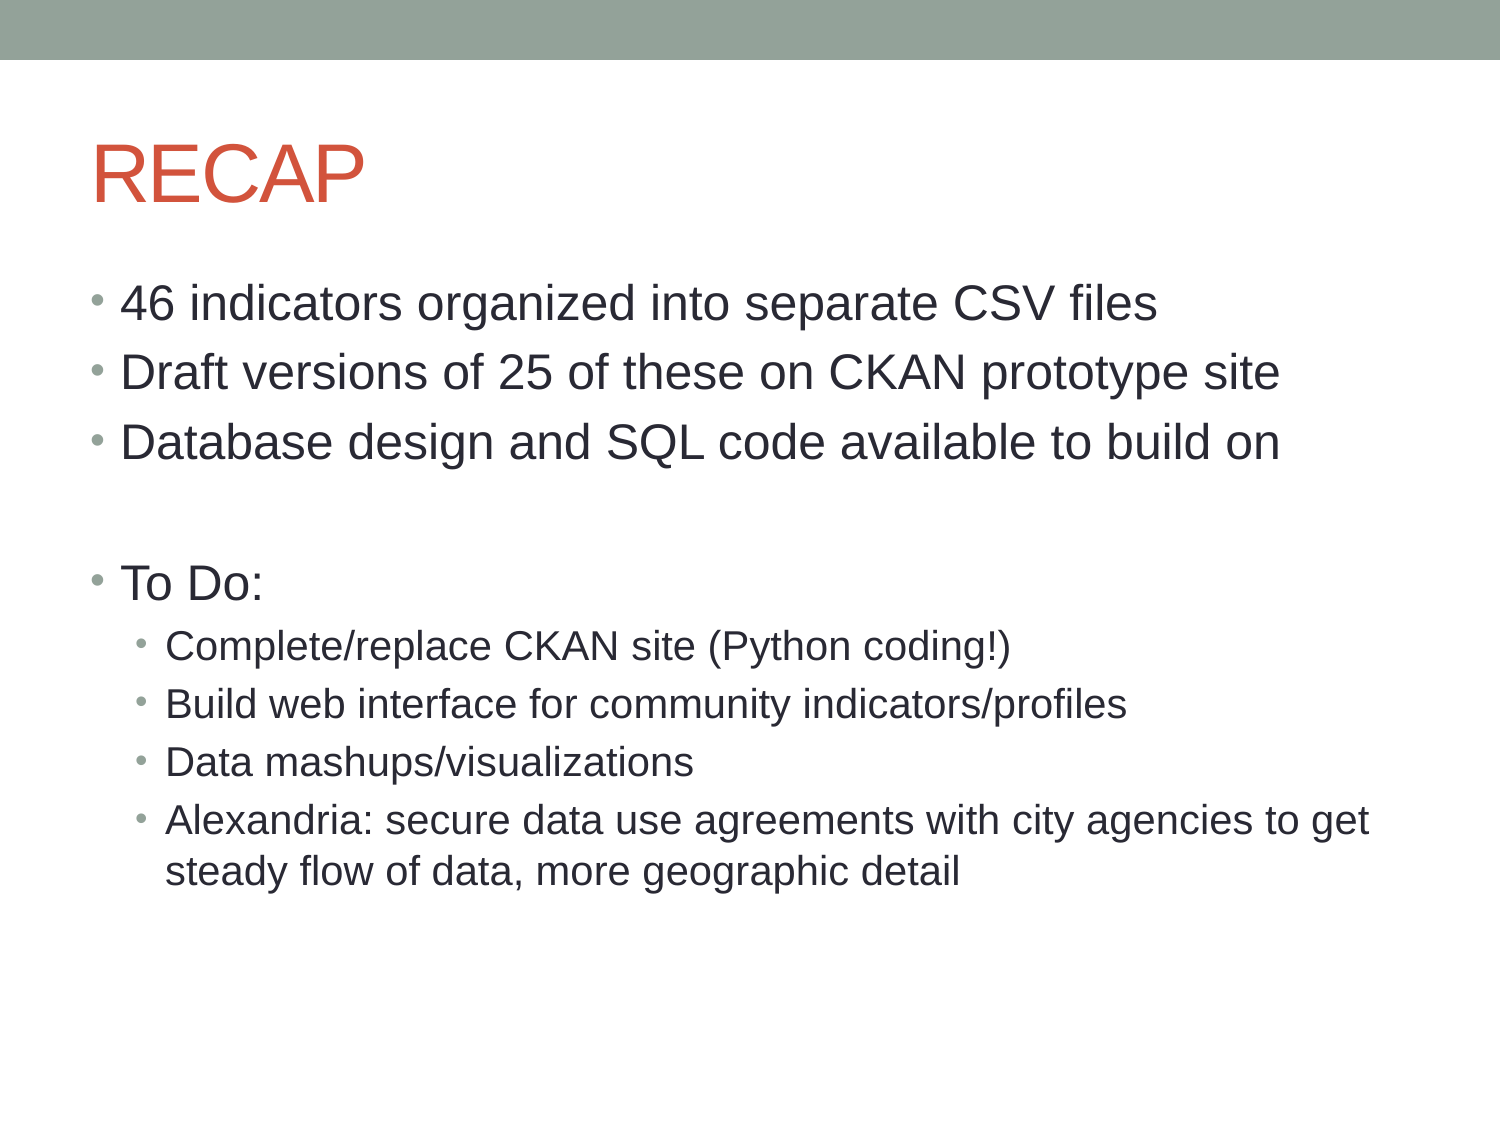

# RECAP
46 indicators organized into separate CSV files
Draft versions of 25 of these on CKAN prototype site
Database design and SQL code available to build on

To Do:
Complete/replace CKAN site (Python coding!)
Build web interface for community indicators/profiles
Data mashups/visualizations
Alexandria: secure data use agreements with city agencies to get steady flow of data, more geographic detail